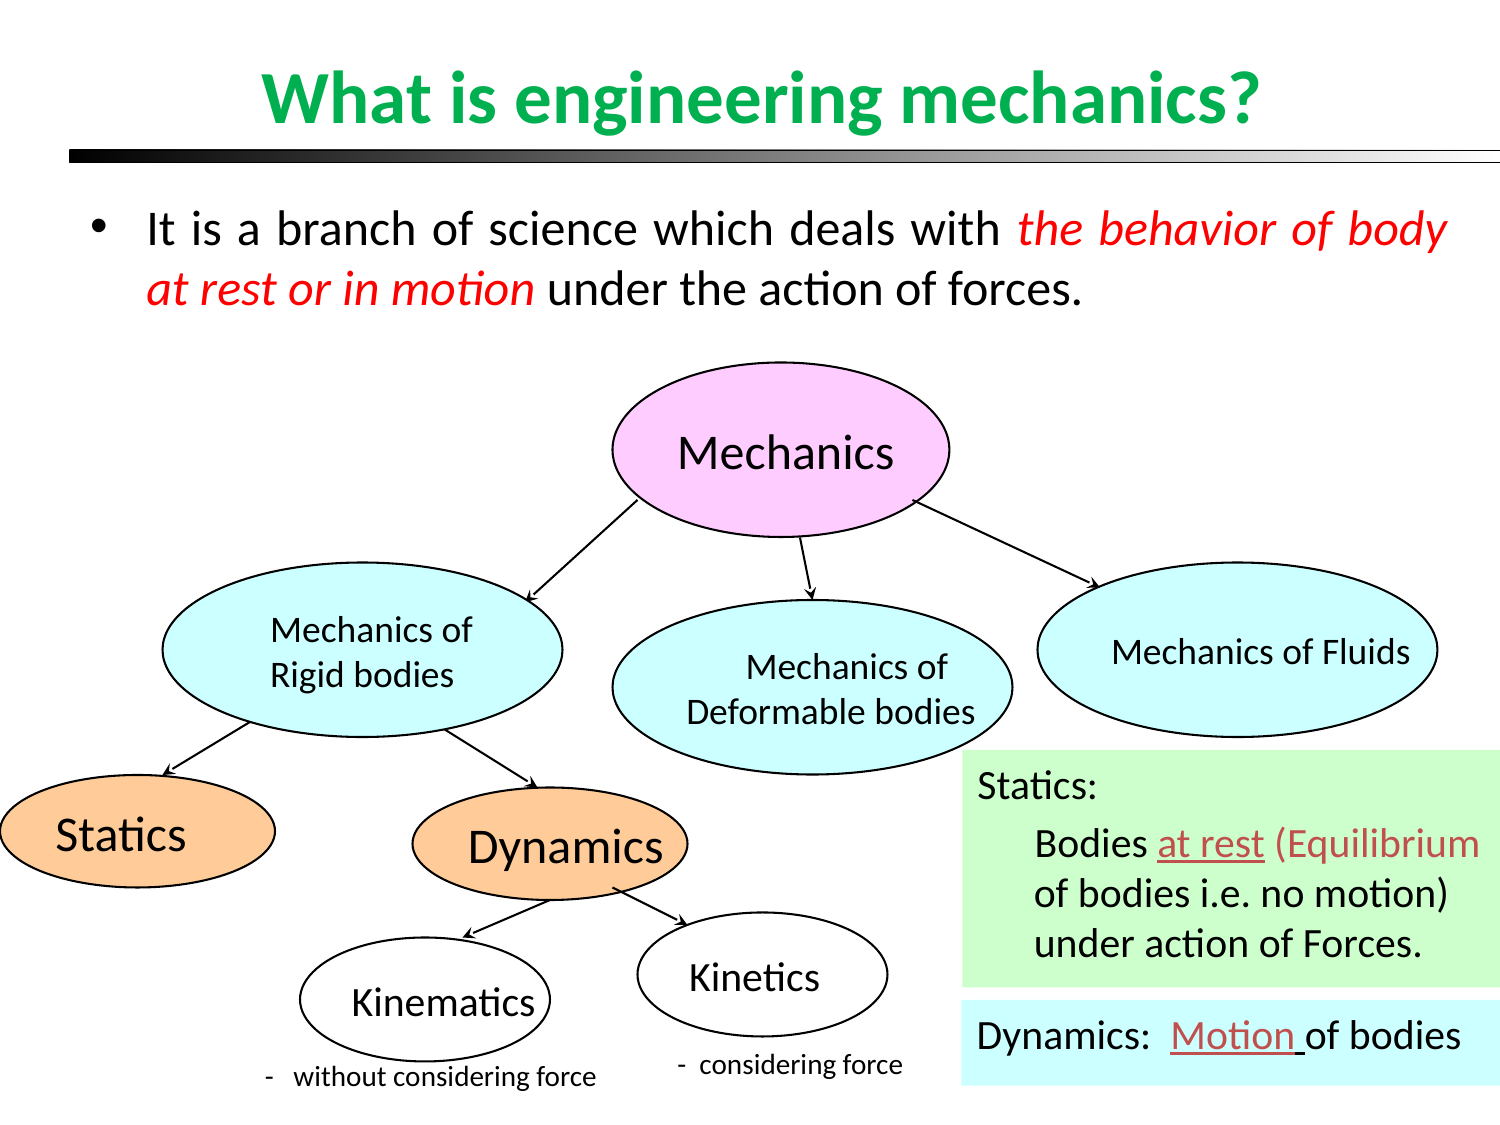

# What is engineering mechanics?

It is a branch of science which deals with the behavior of body at rest or in motion under the action of forces.

Mechanics

    Mechanics of
    Rigid bodies
Mechanics of Fluids
       Mechanics of
Deformable bodies

Statics:
      Bodies at rest (Equilibrium of bodies i.e. no motion) under action of Forces.
Statics
Dynamics

Kinetics
Kinematics
Dynamics:  Motion of bodies
-  considering force
-   without considering force